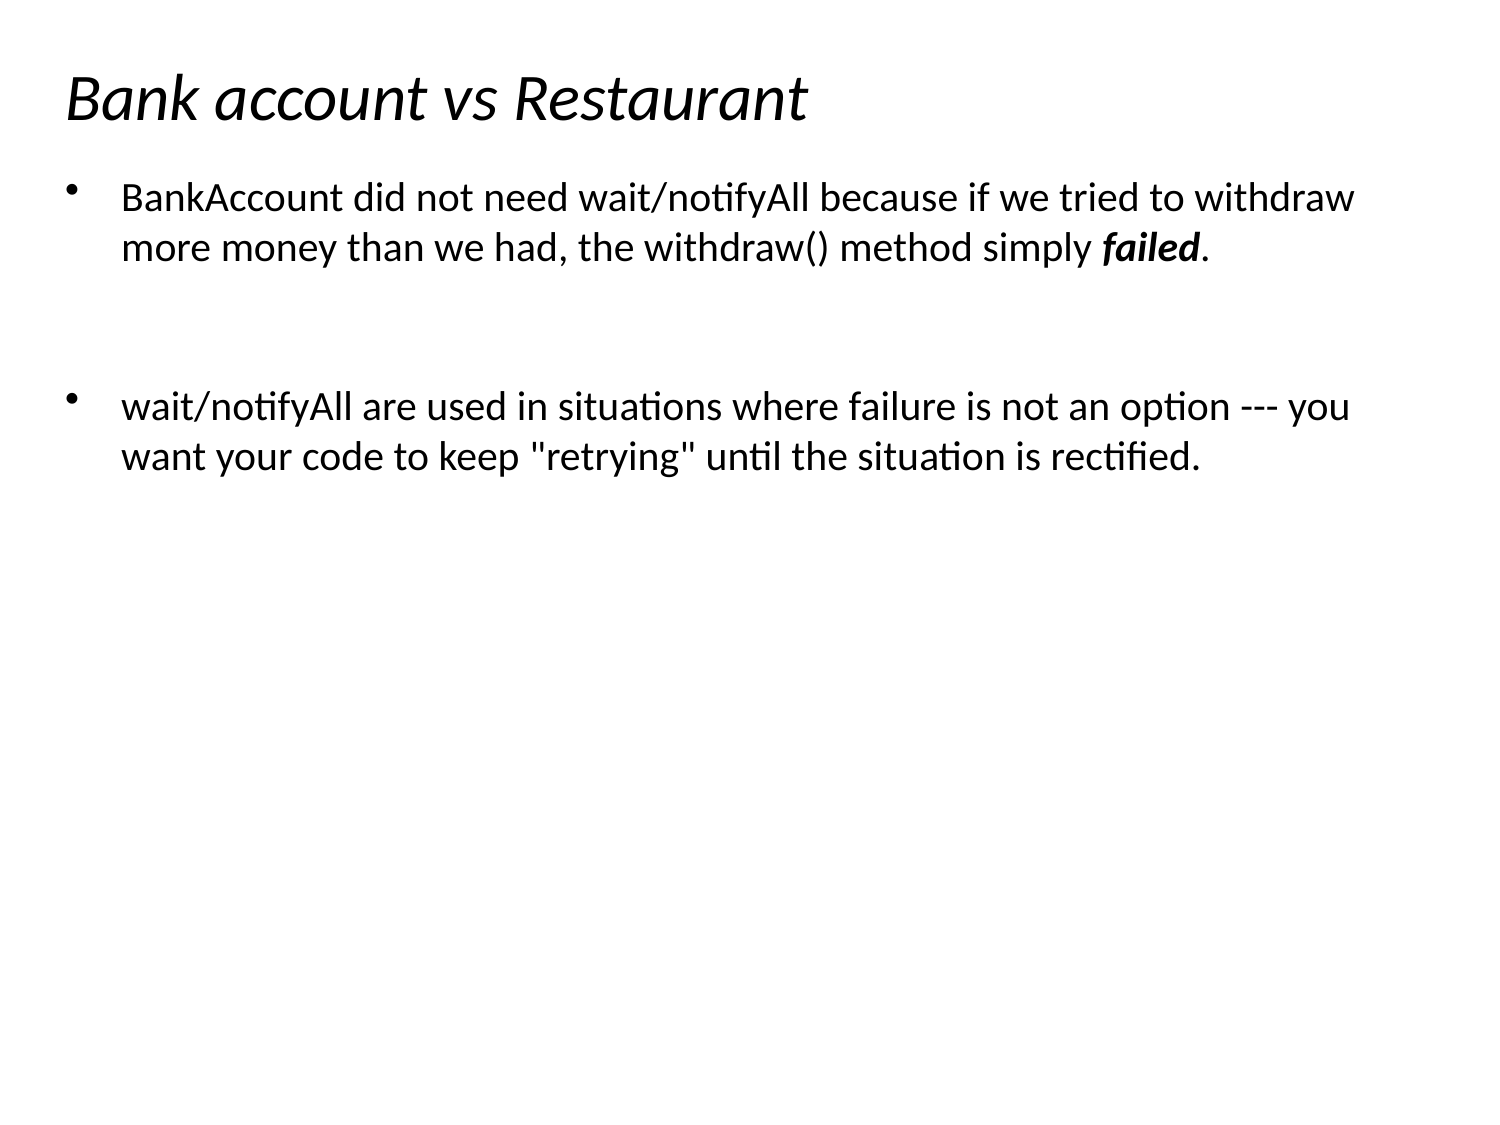

# Bank account vs Restaurant
BankAccount did not need wait/notifyAll because if we tried to withdraw more money than we had, the withdraw() method simply failed.
wait/notifyAll are used in situations where failure is not an option --- you want your code to keep "retrying" until the situation is rectified.